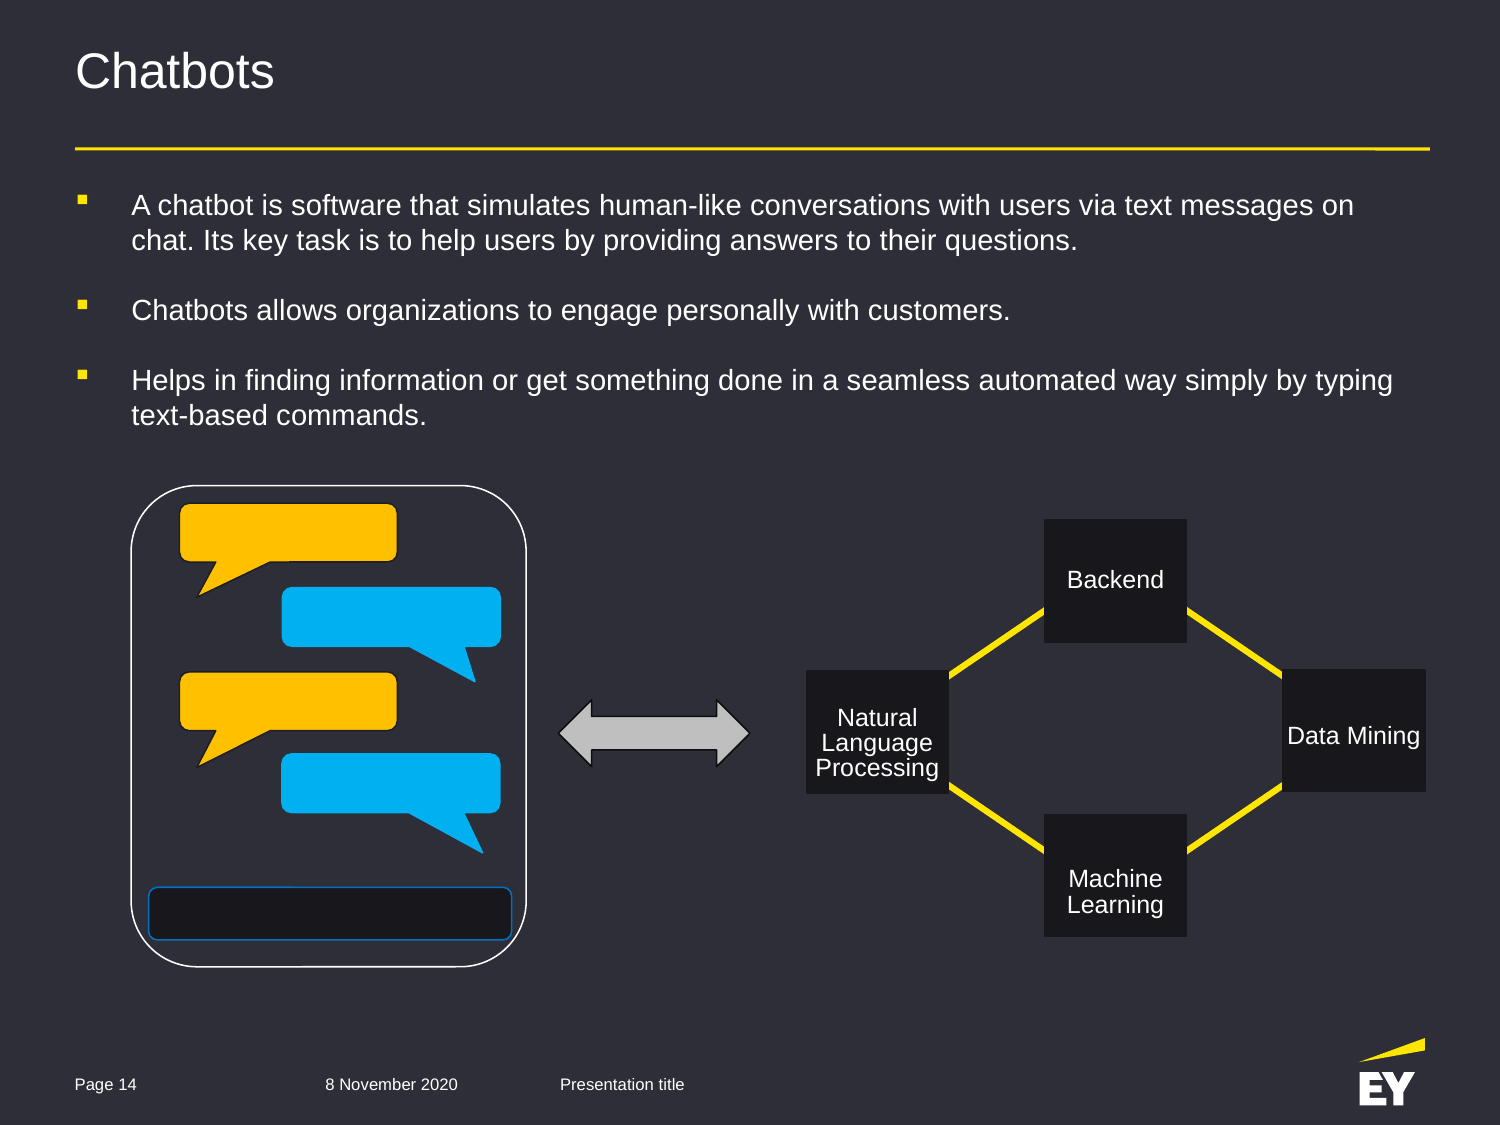

# Chatbots
A chatbot is software that simulates human-like conversations with users via text messages on chat. Its key task is to help users by providing answers to their questions.

Chatbots allows organizations to engage personally with customers.

Helps in finding information or get something done in a seamless automated way simply by typing text-based commands.

Backend

Natural Language Processing
Data Mining

Machine Learning